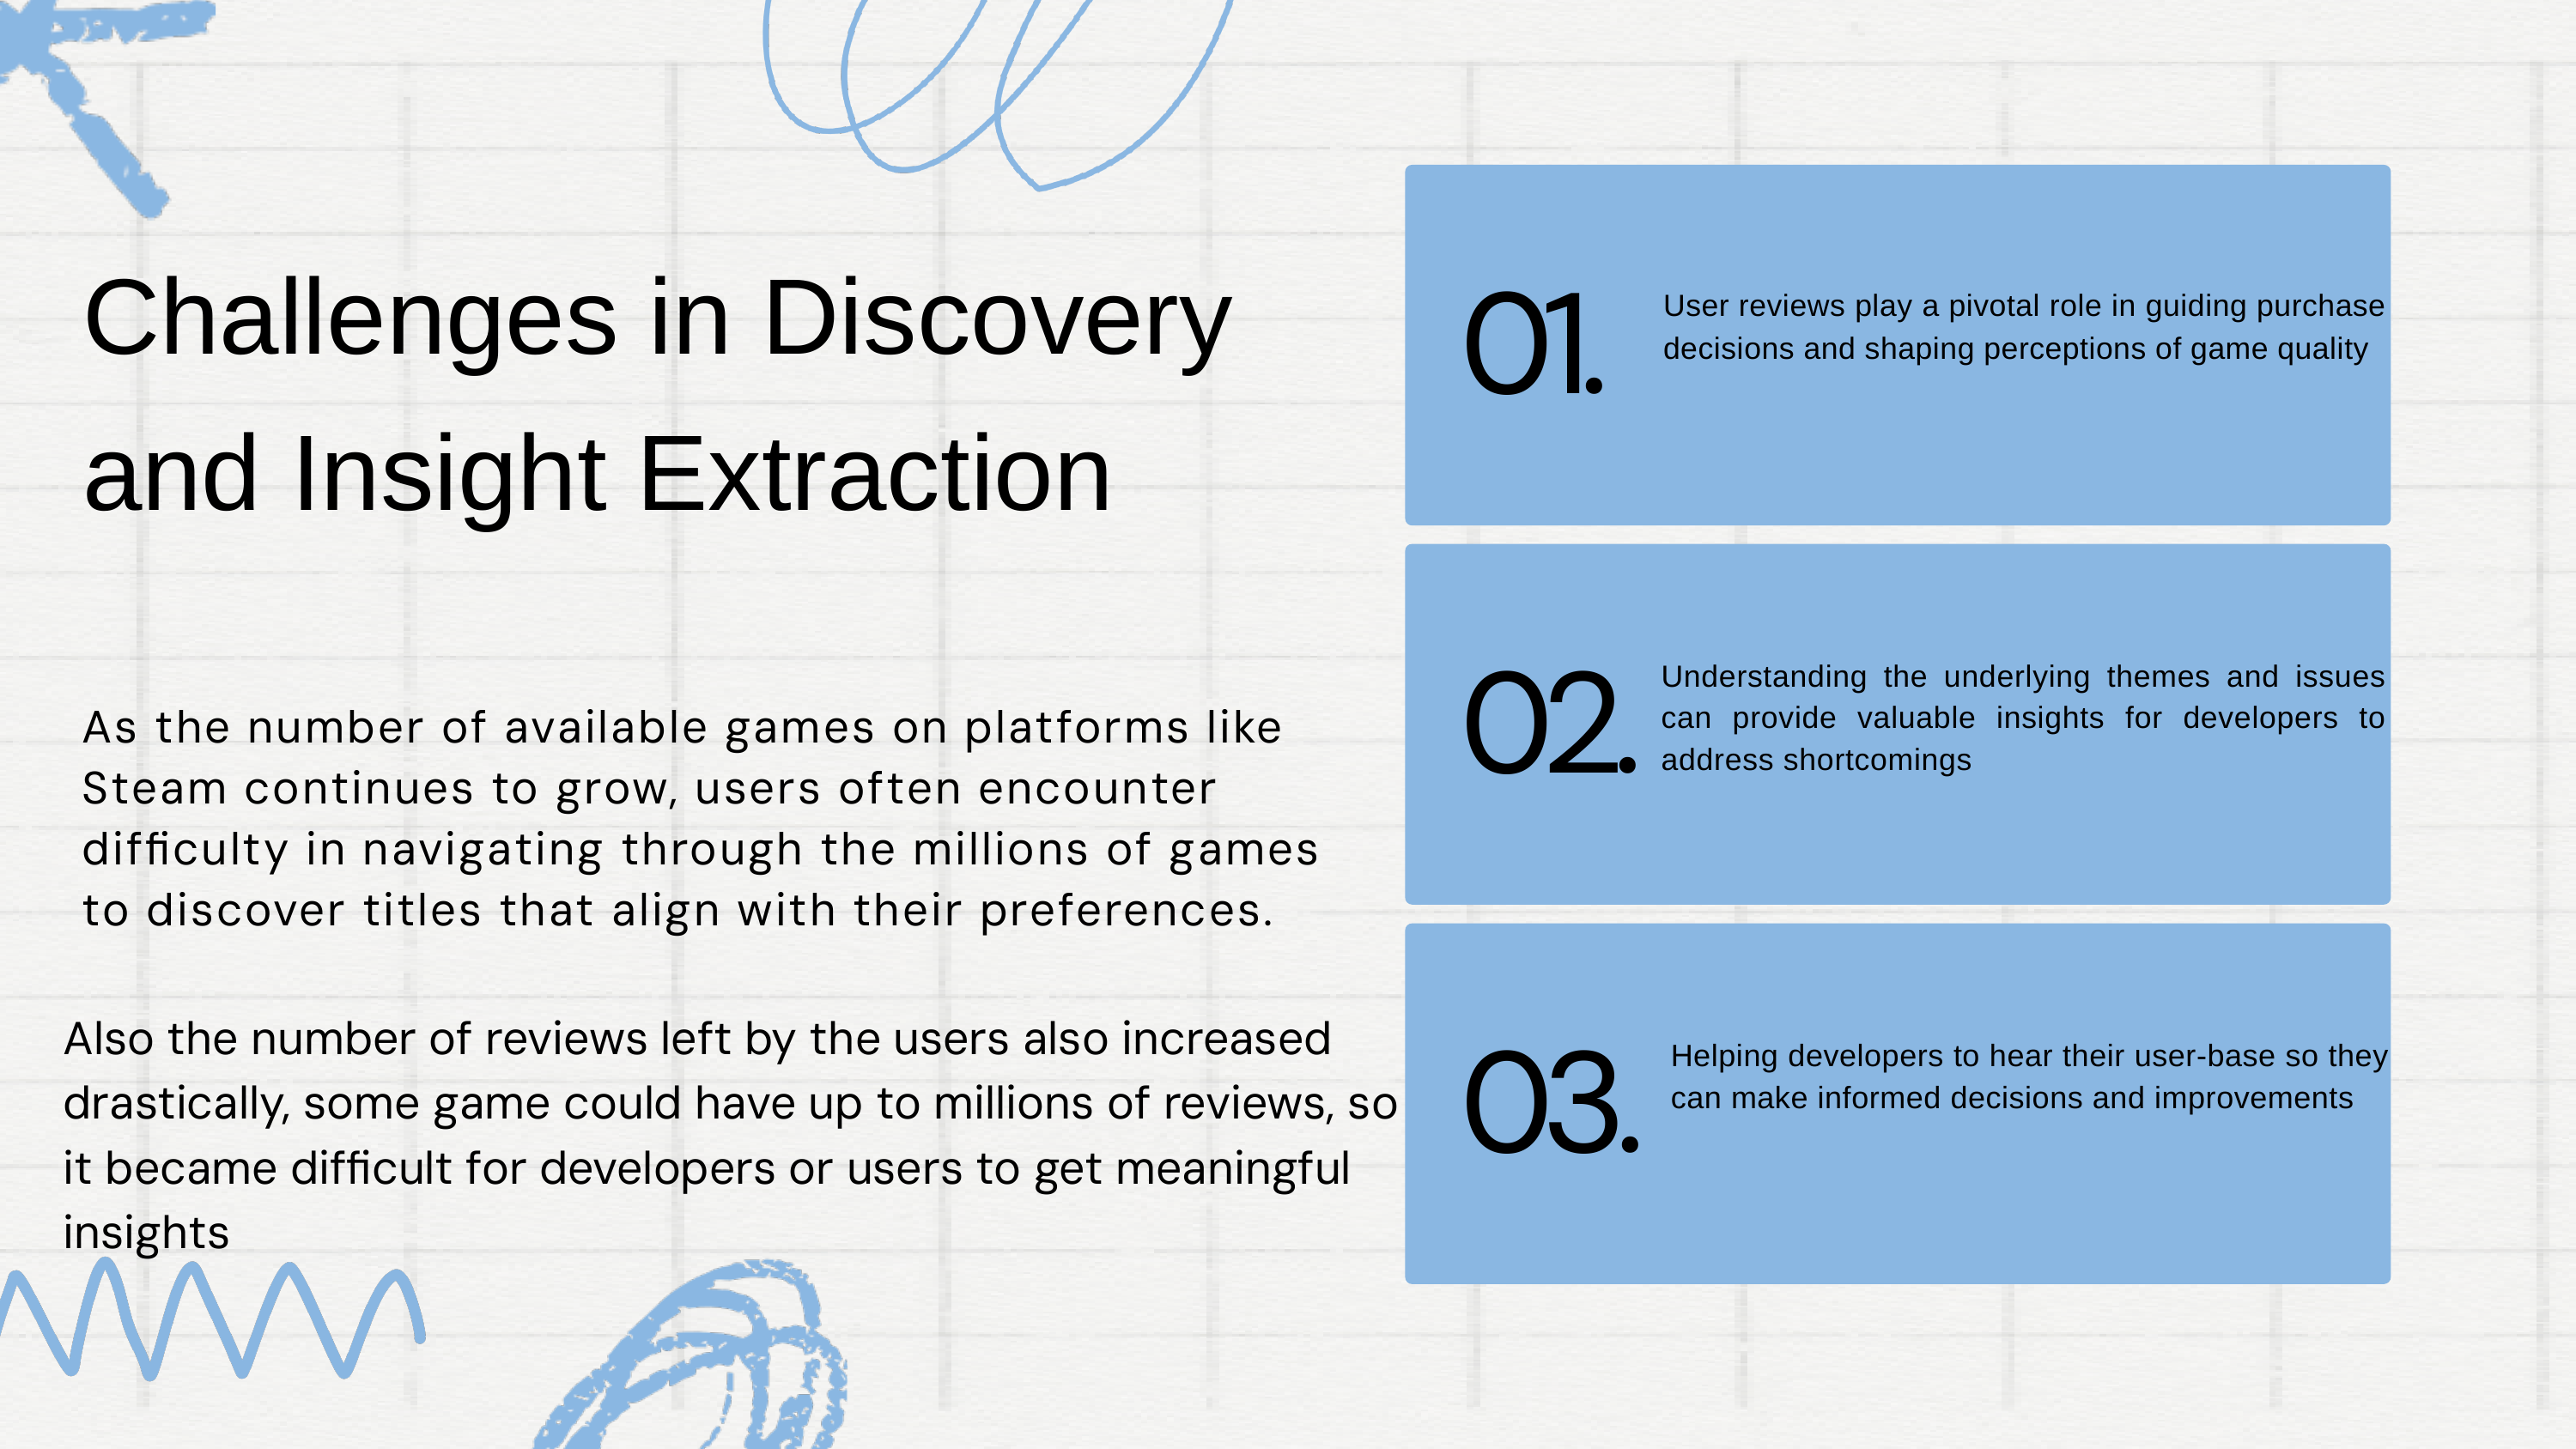

Challenges in Discovery and Insight Extraction
User reviews play a pivotal role in guiding purchase decisions and shaping perceptions of game quality
01.

Understanding the underlying themes and issues can provide valuable insights for developers to address shortcomings
02.
As the number of available games on platforms like Steam continues to grow, users often encounter difficulty in navigating through the millions of games to discover titles that align with their preferences.

Also the number of reviews left by the users also increased drastically, some game could have up to millions of reviews, so
it became difficult for developers or users to get meaningful insights
Helping developers to hear their user-base so they can make informed decisions and improvements
03.